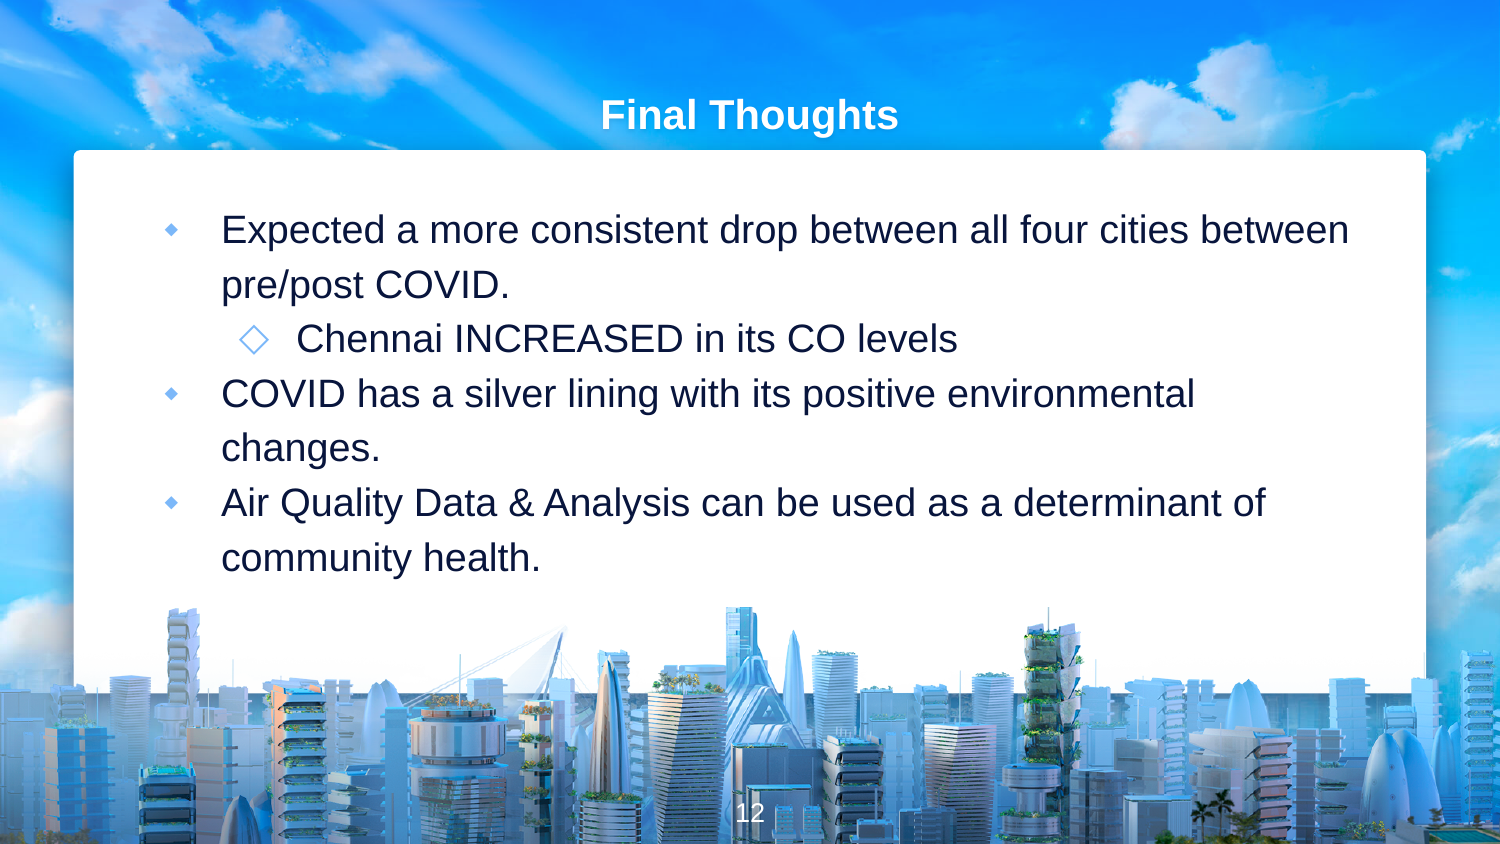

# Final Thoughts
Expected a more consistent drop between all four cities between pre/post COVID.
Chennai INCREASED in its CO levels
COVID has a silver lining with its positive environmental changes.
Air Quality Data & Analysis can be used as a determinant of community health.
12